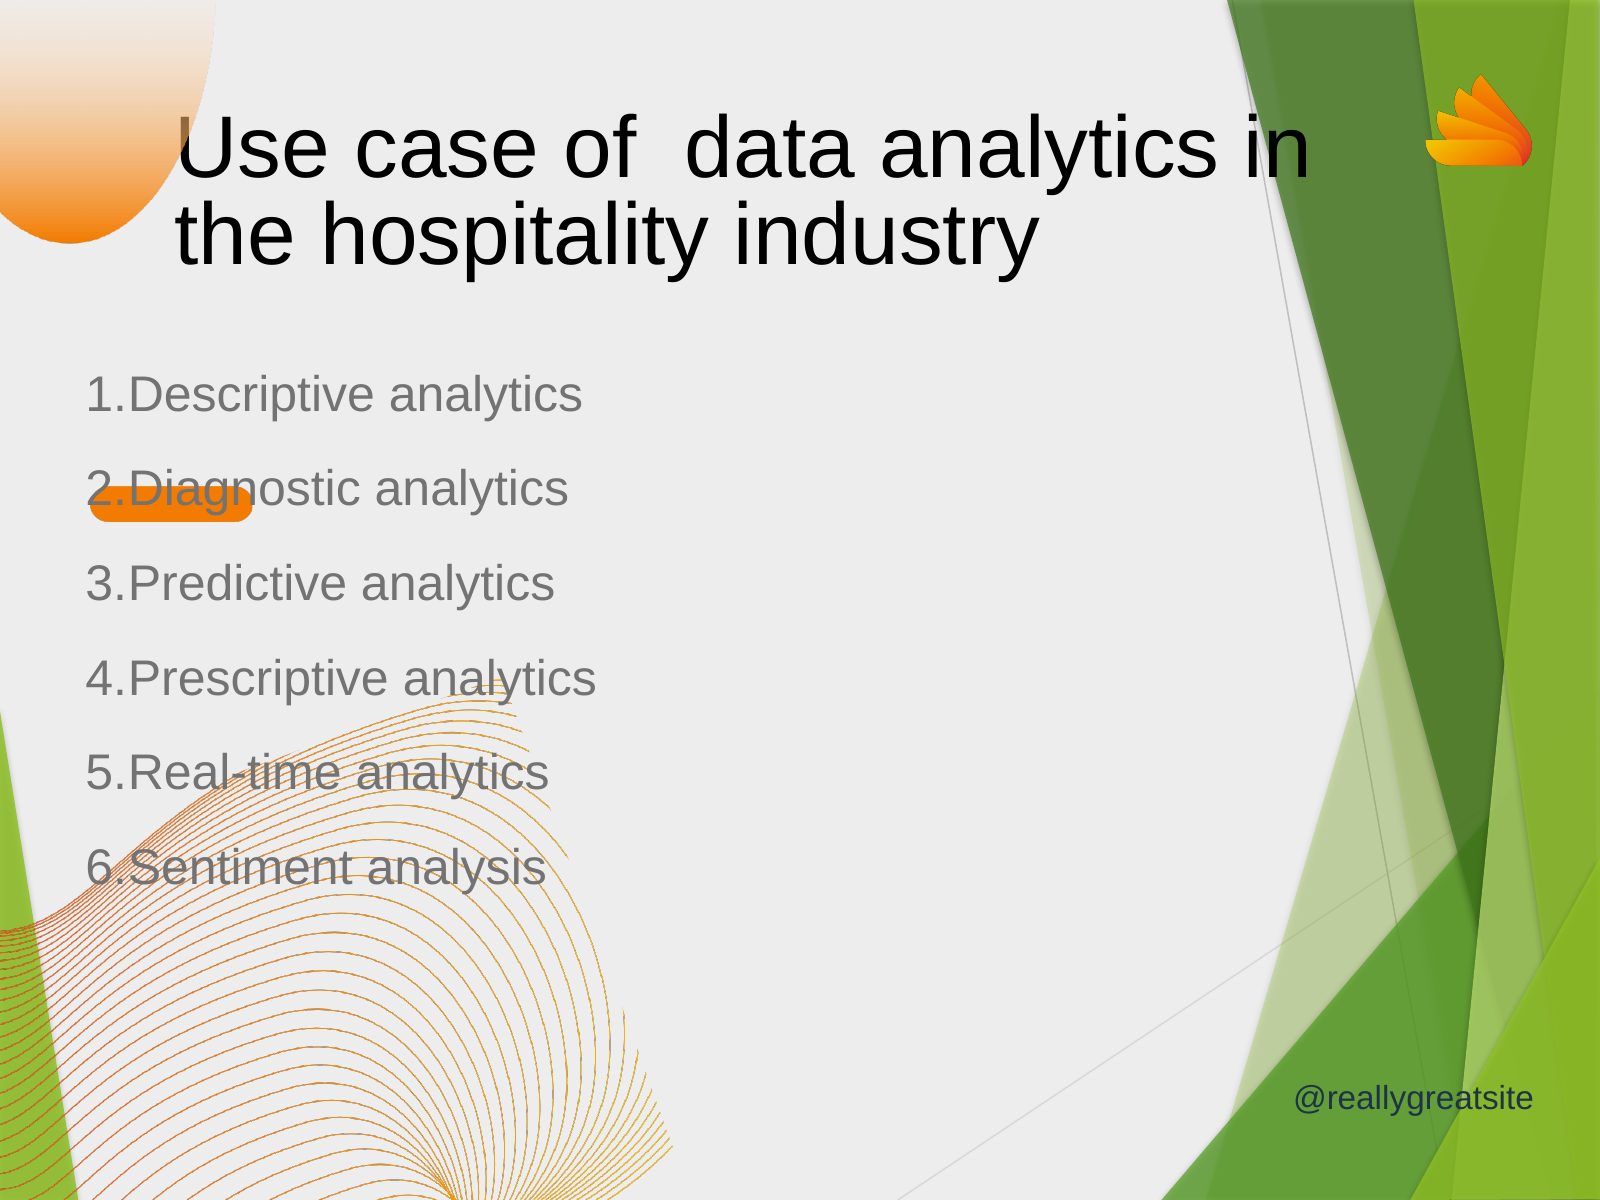

Use case of  data analytics in the hospitality industry

Descriptive analytics
Diagnostic analytics
Predictive analytics
Prescriptive analytics
Real-time analytics
Sentiment analysis

@reallygreatsite